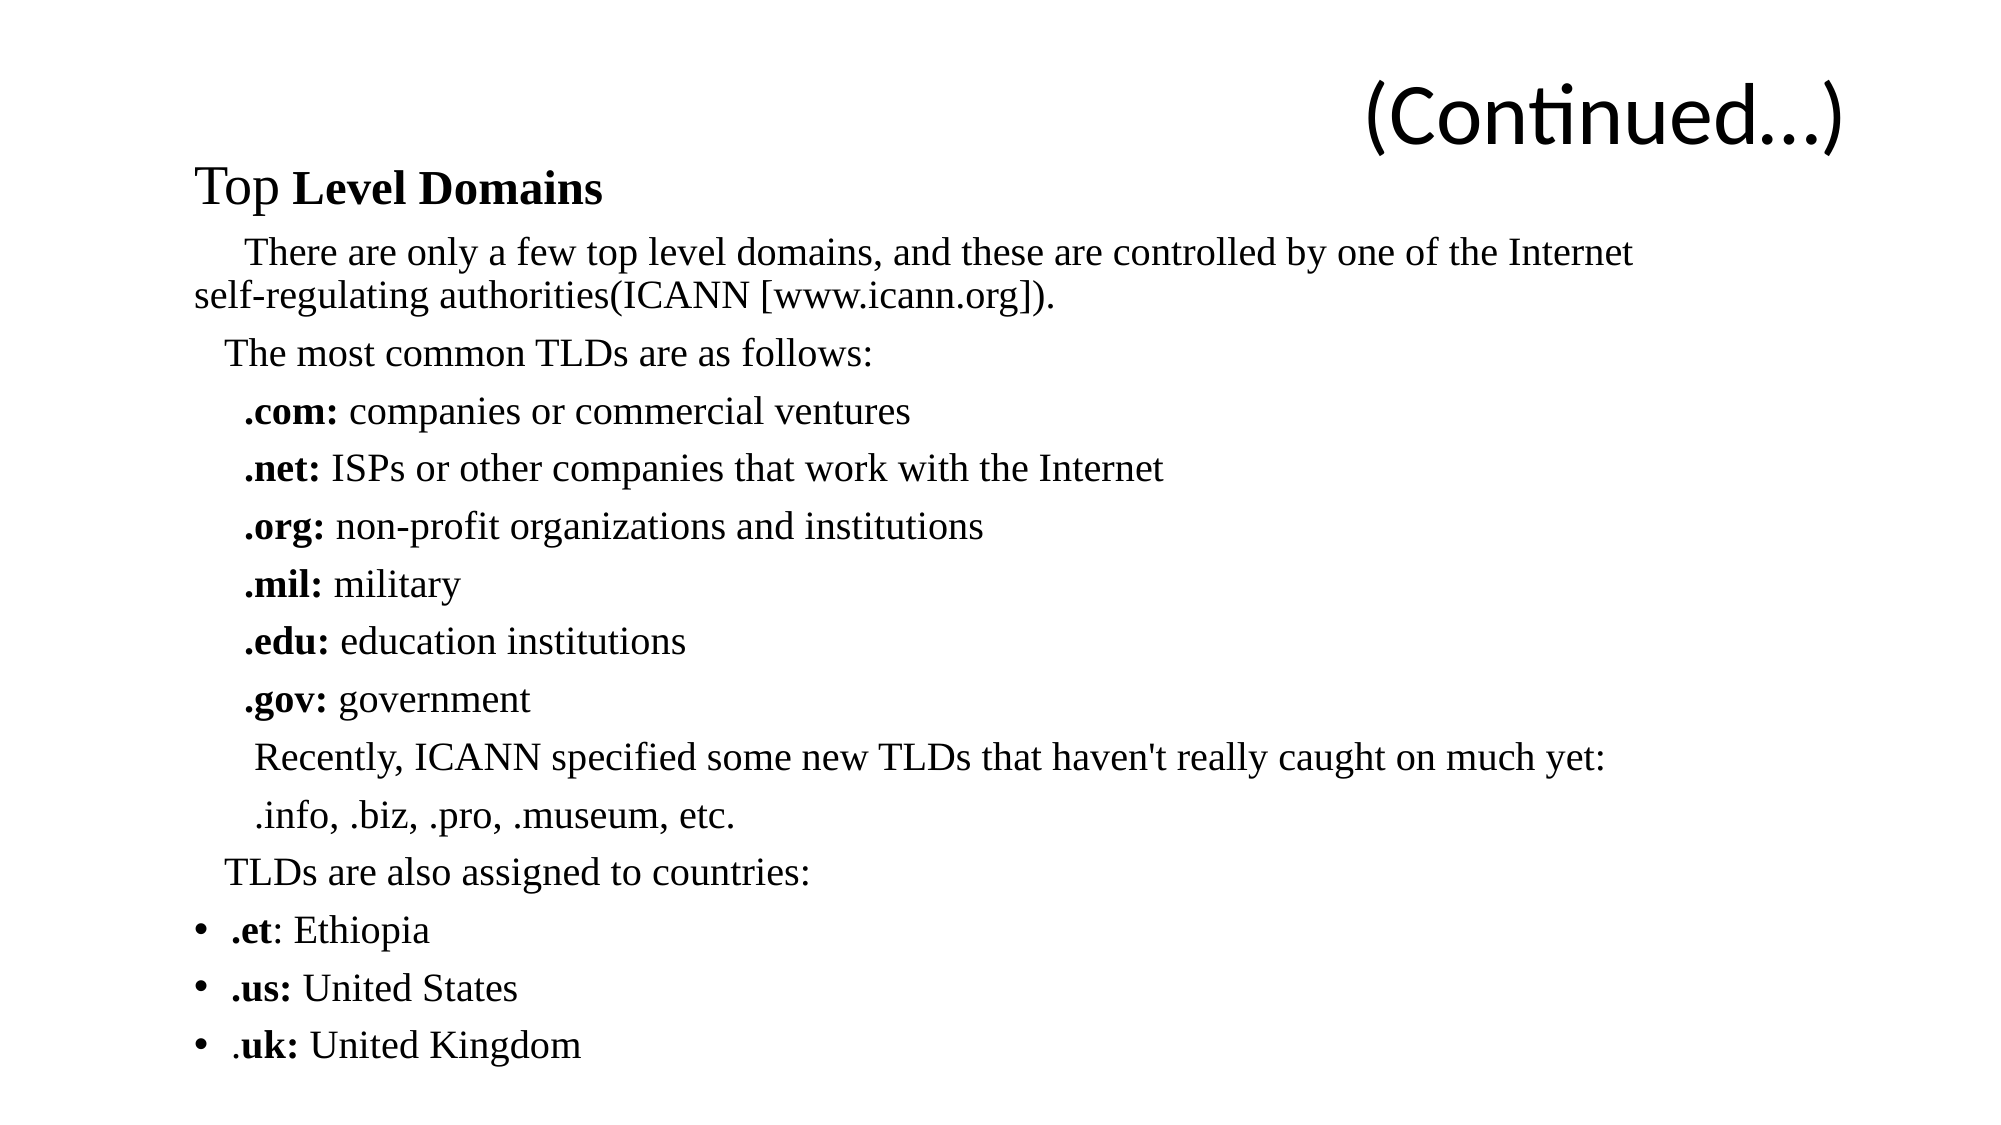

(Continued…)
Top Level Domains
     There are only a few top level domains, and these are controlled by one of the Internet self-regulating authorities(ICANN [www.icann.org]).
   The most common TLDs are as follows:
     .com: companies or commercial ventures
     .net: ISPs or other companies that work with the Internet
     .org: non-profit organizations and institutions
     .mil: military
     .edu: education institutions
     .gov: government
      Recently, ICANN specified some new TLDs that haven't really caught on much yet:
      .info, .biz, .pro, .museum, etc.
   TLDs are also assigned to countries:
.et: Ethiopia
.us: United States
.uk: United Kingdom